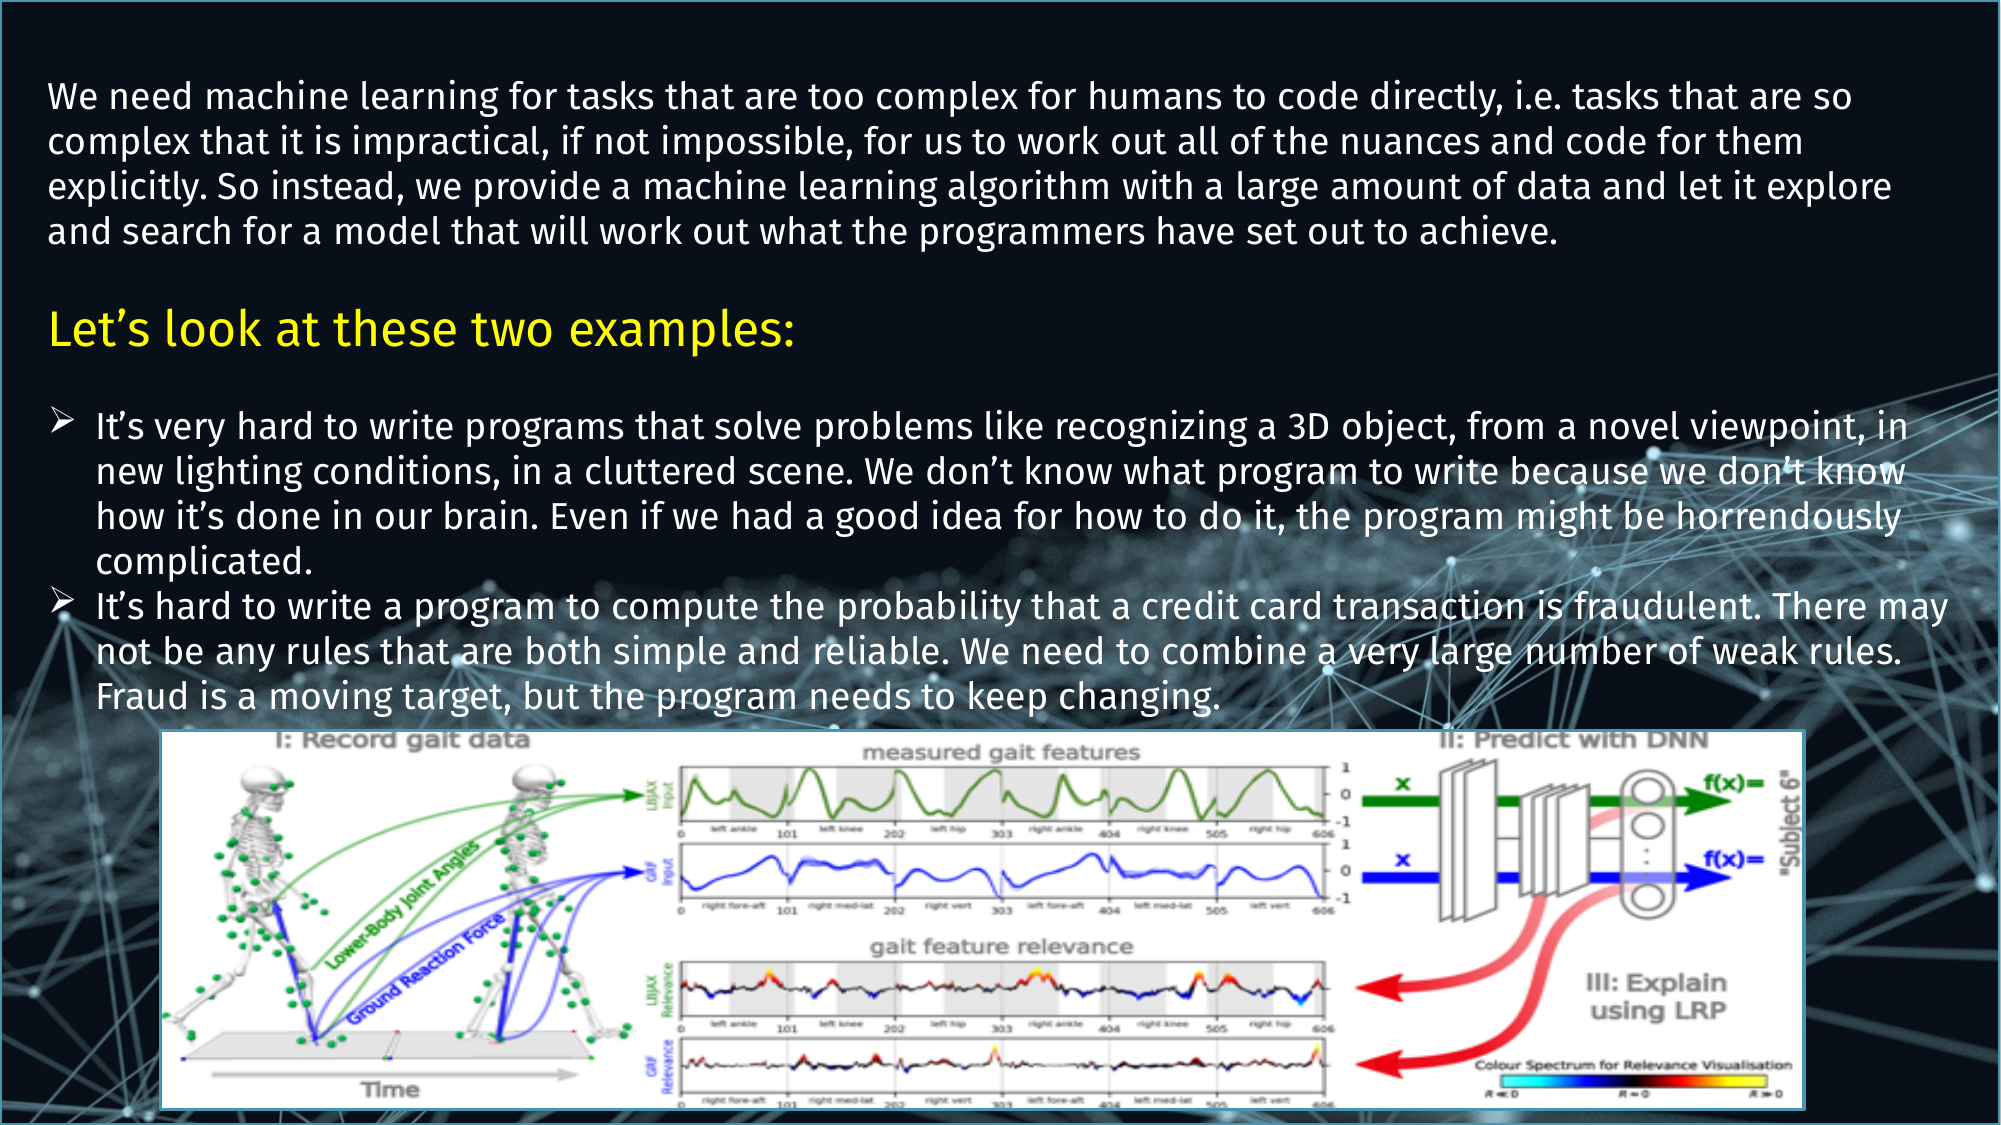

We need machine learning for tasks that are too complex for humans to code directly, i.e. tasks that are so complex that it is impractical, if not impossible, for us to work out all of the nuances and code for them explicitly. So instead, we provide a machine learning algorithm with a large amount of data and let it explore and search for a model that will work out what the programmers have set out to achieve.

Let’s look at these two examples:

It’s very hard to write programs that solve problems like recognizing a 3D object, from a novel viewpoint, in new lighting conditions, in a cluttered scene. We don’t know what program to write because we don’t know how it’s done in our brain. Even if we had a good idea for how to do it, the program might be horrendously complicated.
It’s hard to write a program to compute the probability that a credit card transaction is fraudulent. There may not be any rules that are both simple and reliable. We need to combine a very large number of weak rules. Fraud is a moving target, but the program needs to keep changing.